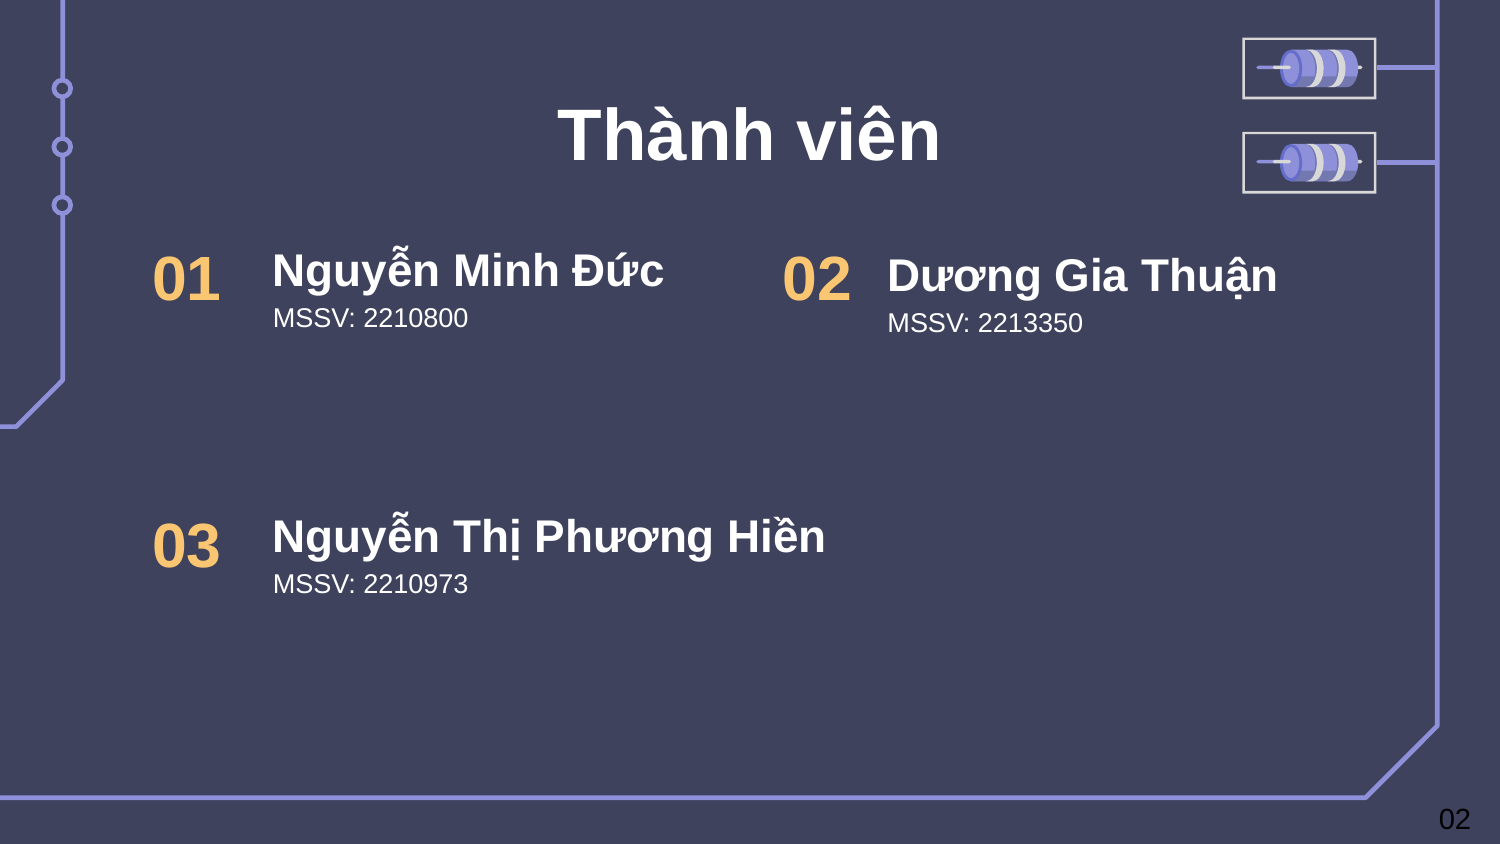

# Thành viên
Nguyễn Minh Đức
MSSV: 2210800
Dương Gia Thuận
MSSV: 2213350
01
02
Nguyễn Thị Phương Hiền
MSSV: 2210973
03
02